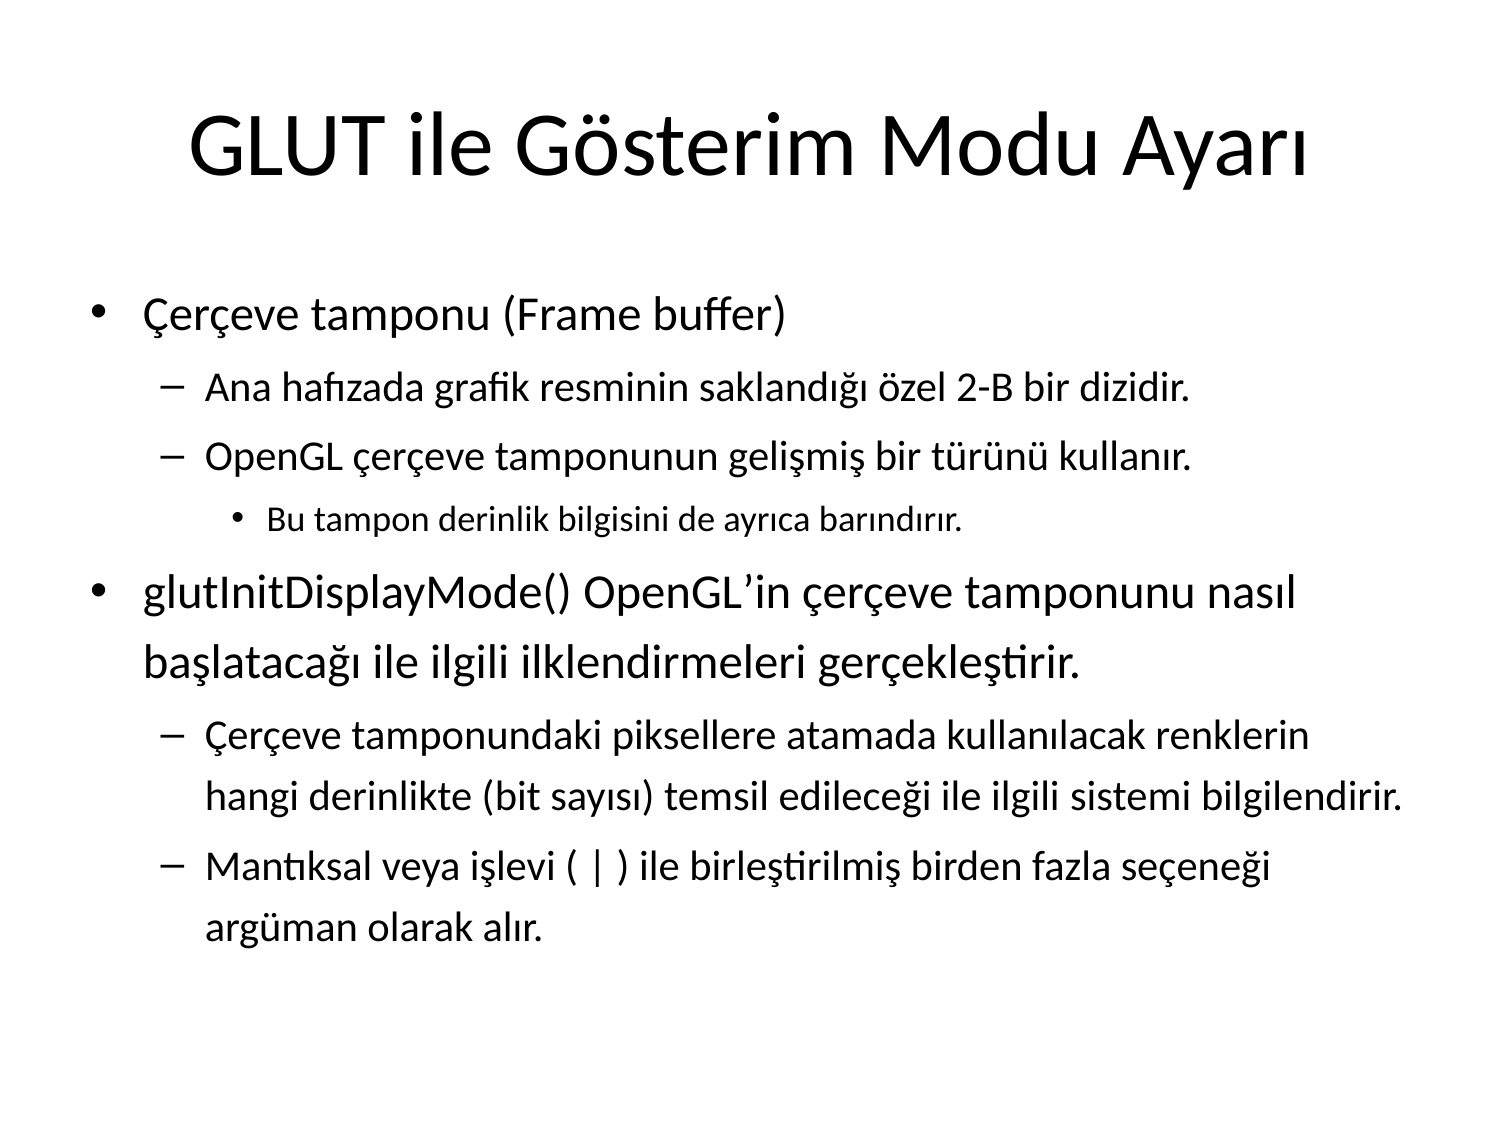

# GLUT ile Gösterim Modu Ayarı
Çerçeve tamponu (Frame buffer)
Ana hafızada grafik resminin saklandığı özel 2-B bir dizidir.
OpenGL çerçeve tamponunun gelişmiş bir türünü kullanır.
Bu tampon derinlik bilgisini de ayrıca barındırır.
glutInitDisplayMode() OpenGL’in çerçeve tamponunu nasıl başlatacağı ile ilgili ilklendirmeleri gerçekleştirir.
Çerçeve tamponundaki piksellere atamada kullanılacak renklerin hangi derinlikte (bit sayısı) temsil edileceği ile ilgili sistemi bilgilendirir.
Mantıksal veya işlevi ( | ) ile birleştirilmiş birden fazla seçeneği argüman olarak alır.